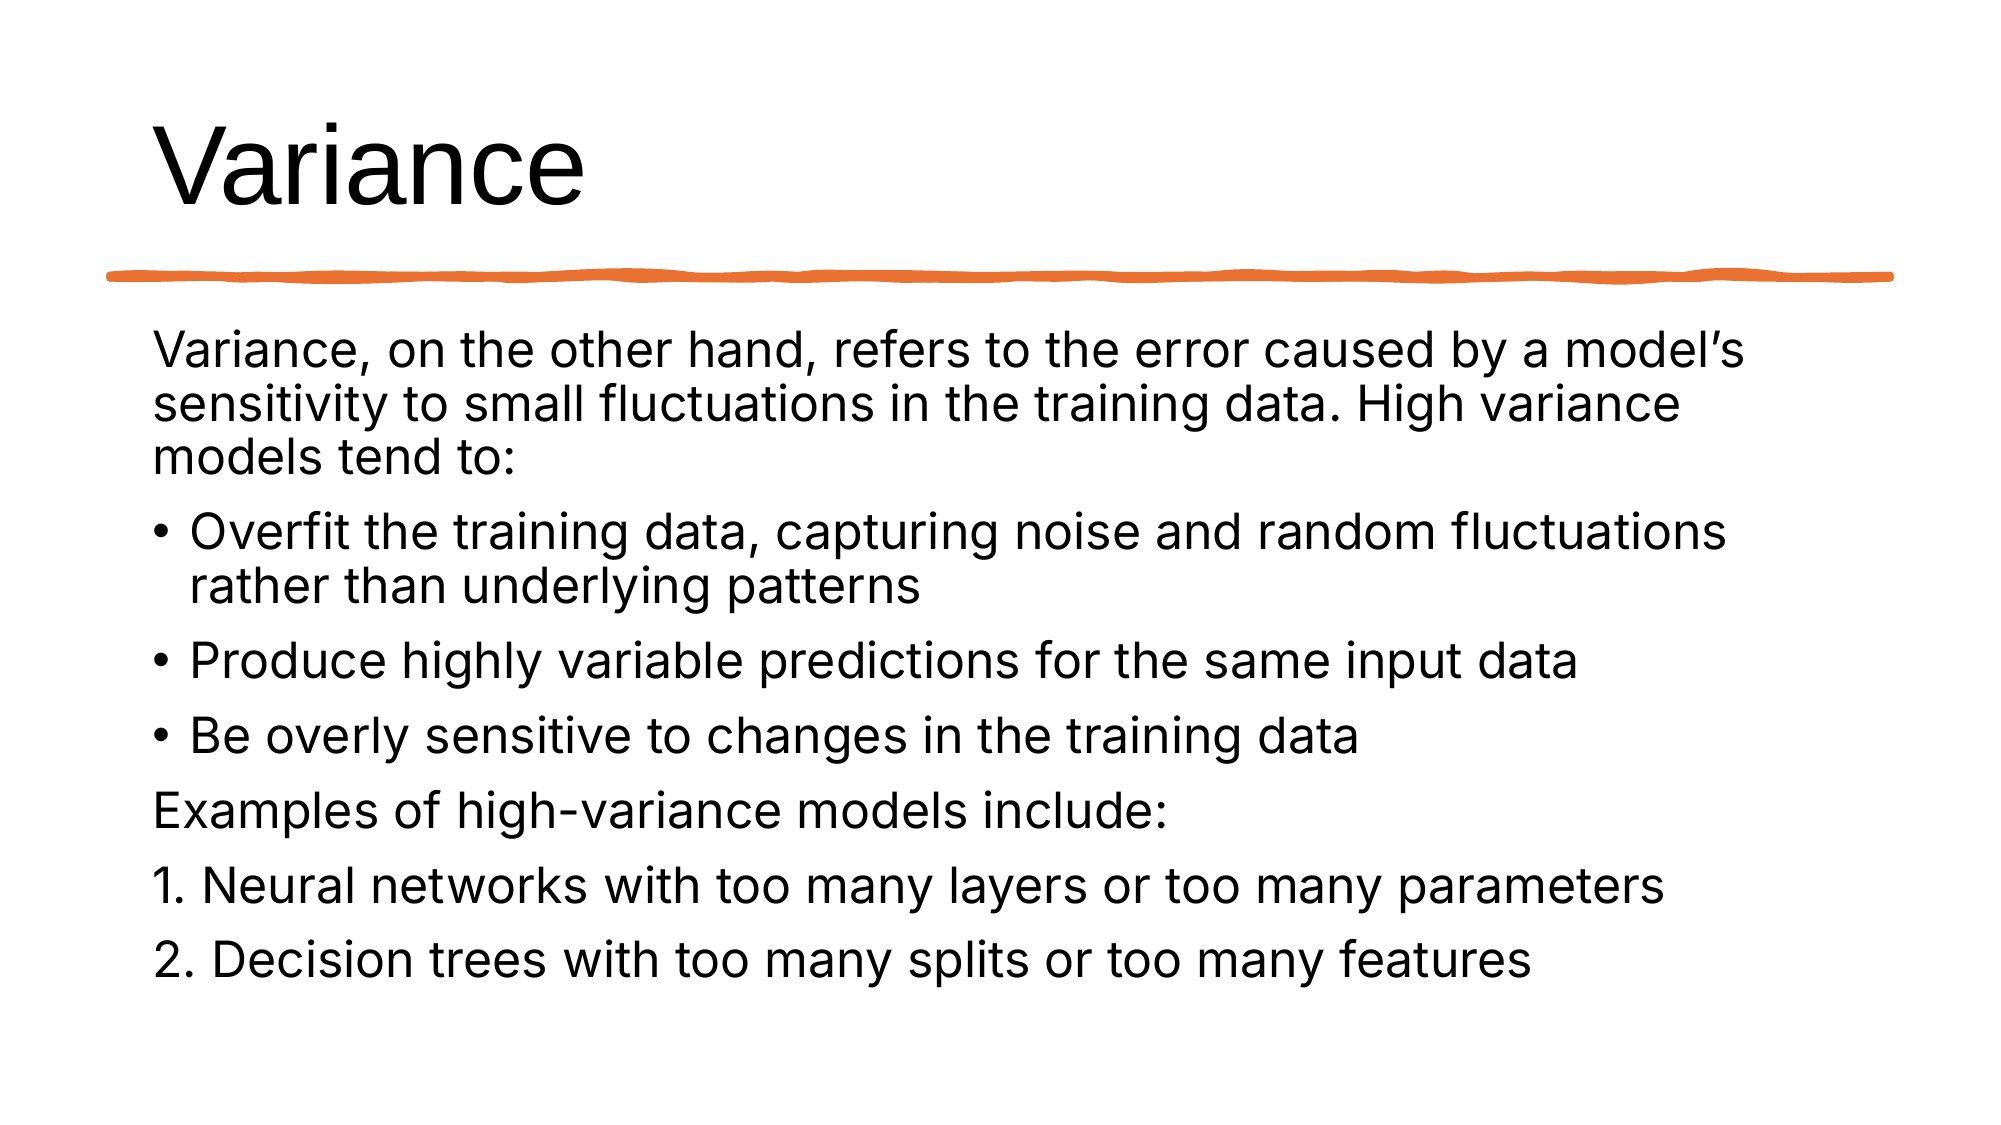

# Variance

Variance, on the other hand, refers to the error caused by a model’s sensitivity to small fluctuations in the training data. High variance models tend to:
Overfit the training data, capturing noise and random fluctuations rather than underlying patterns
Produce highly variable predictions for the same input data
Be overly sensitive to changes in the training data
Examples of high-variance models include:
1. Neural networks with too many layers or too many parameters
2. Decision trees with too many splits or too many features